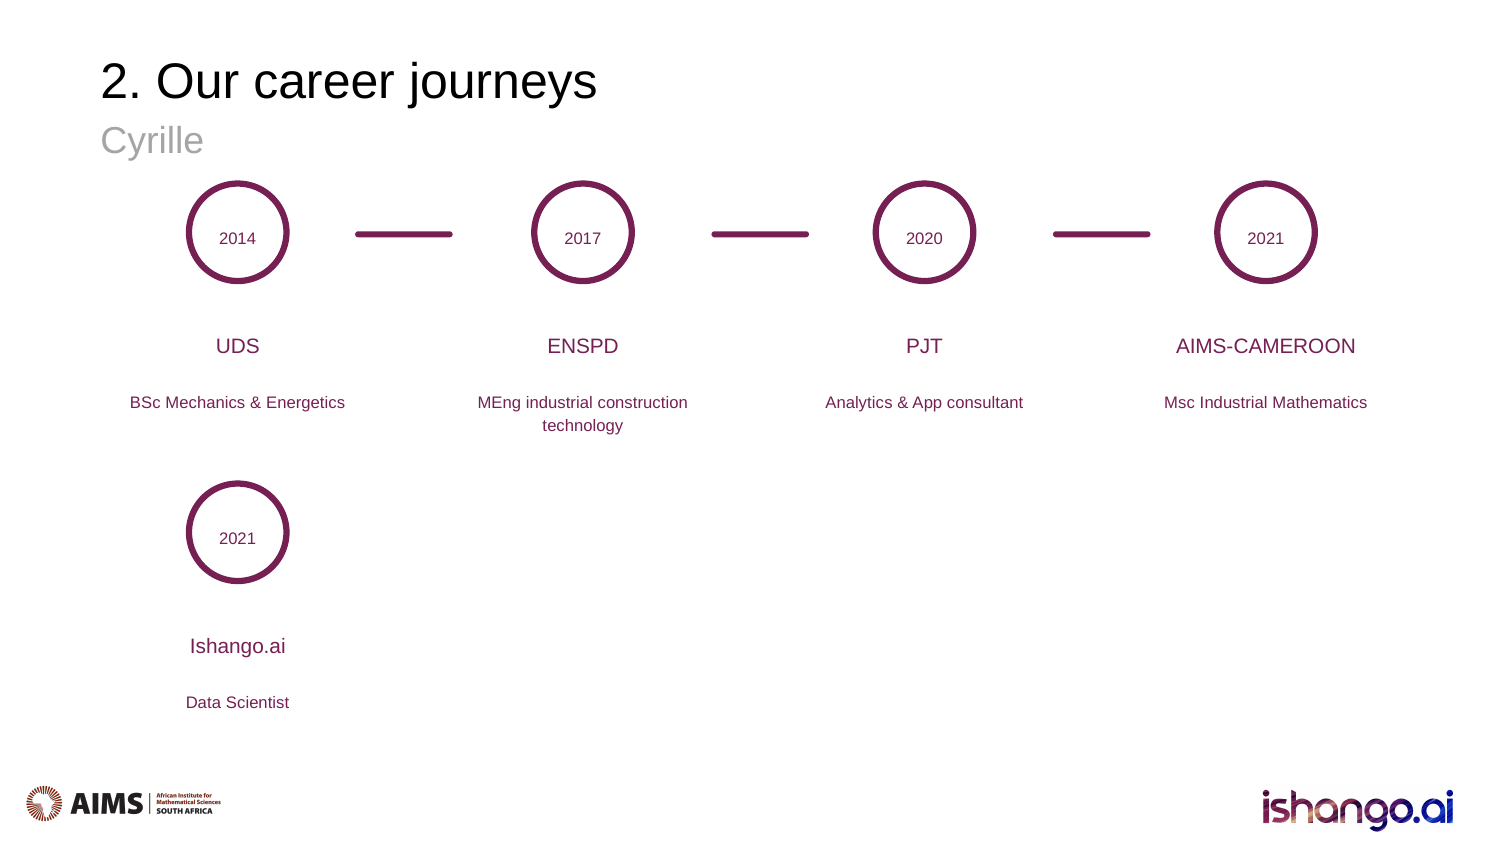

2. Our career journeys
Cyrille

2014
UDS
BSc Mechanics & Energetics

2017
ENSPD
MEng industrial construction technology

2020
PJT
Analytics & App consultant

2021
AIMS-CAMEROON
Msc Industrial Mathematics

2021
Ishango.ai
Data Scientist